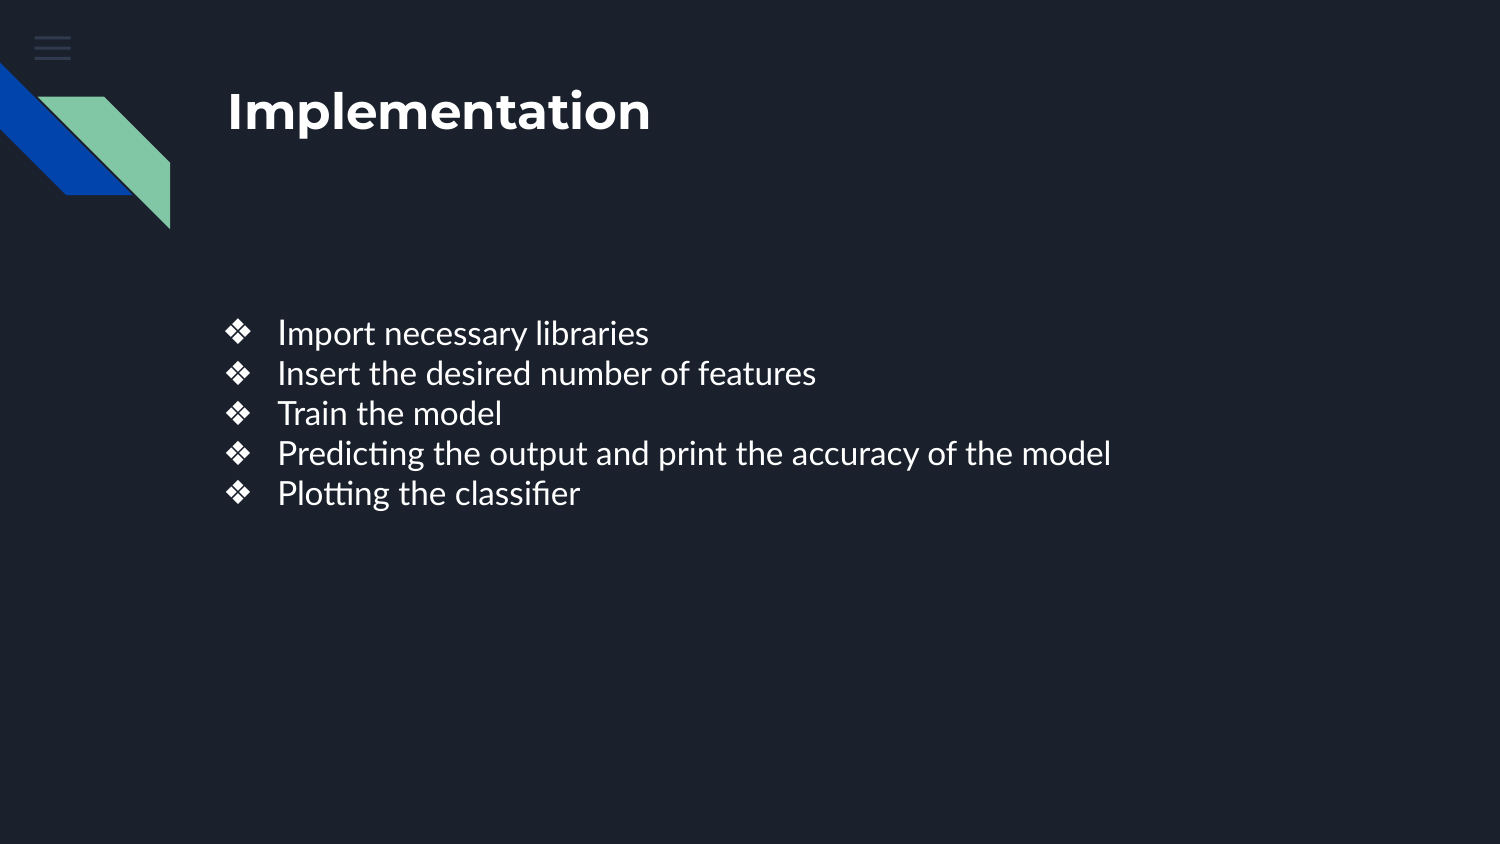

# Implementation
Import necessary libraries
Insert the desired number of features
Train the model
Predicting the output and print the accuracy of the model
Plotting the classifier